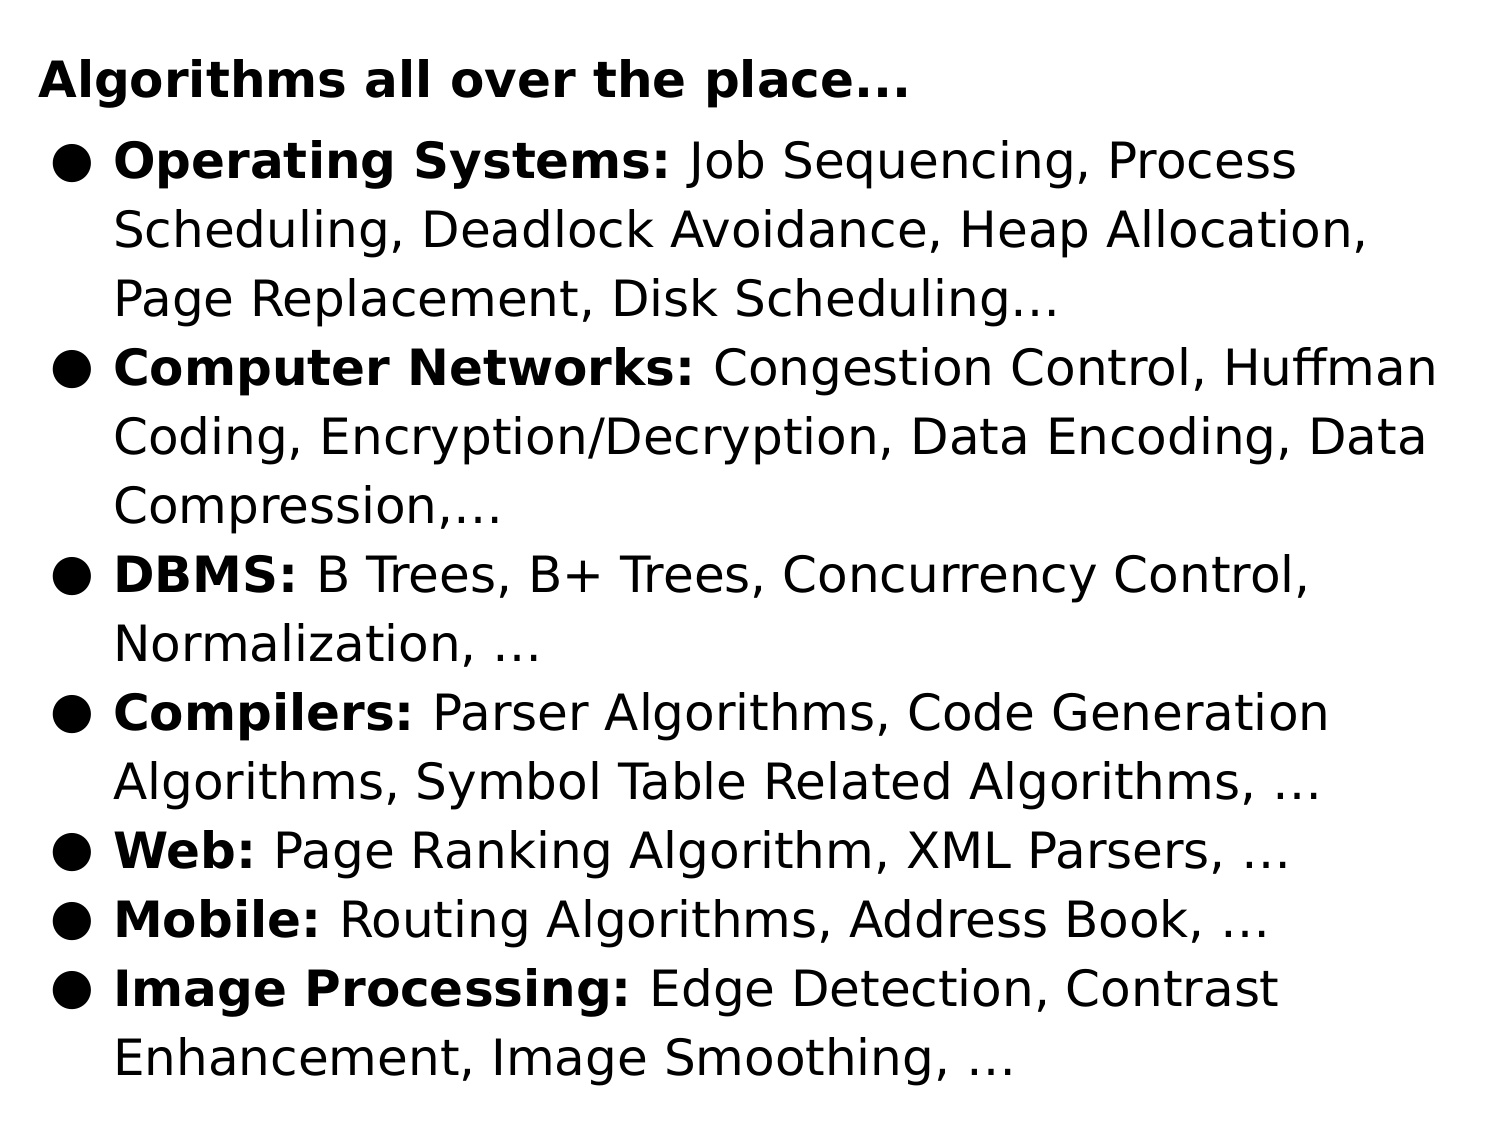

Algorithms all over the place...
Operating Systems: Job Sequencing, Process Scheduling, Deadlock Avoidance, Heap Allocation, Page Replacement, Disk Scheduling…
Computer Networks: Congestion Control, Huffman Coding, Encryption/Decryption, Data Encoding, Data Compression,…
DBMS: B Trees, B+ Trees, Concurrency Control, Normalization, …
Compilers: Parser Algorithms, Code Generation Algorithms, Symbol Table Related Algorithms, …
Web: Page Ranking Algorithm, XML Parsers, …
Mobile: Routing Algorithms, Address Book, …
Image Processing: Edge Detection, Contrast Enhancement, Image Smoothing, …